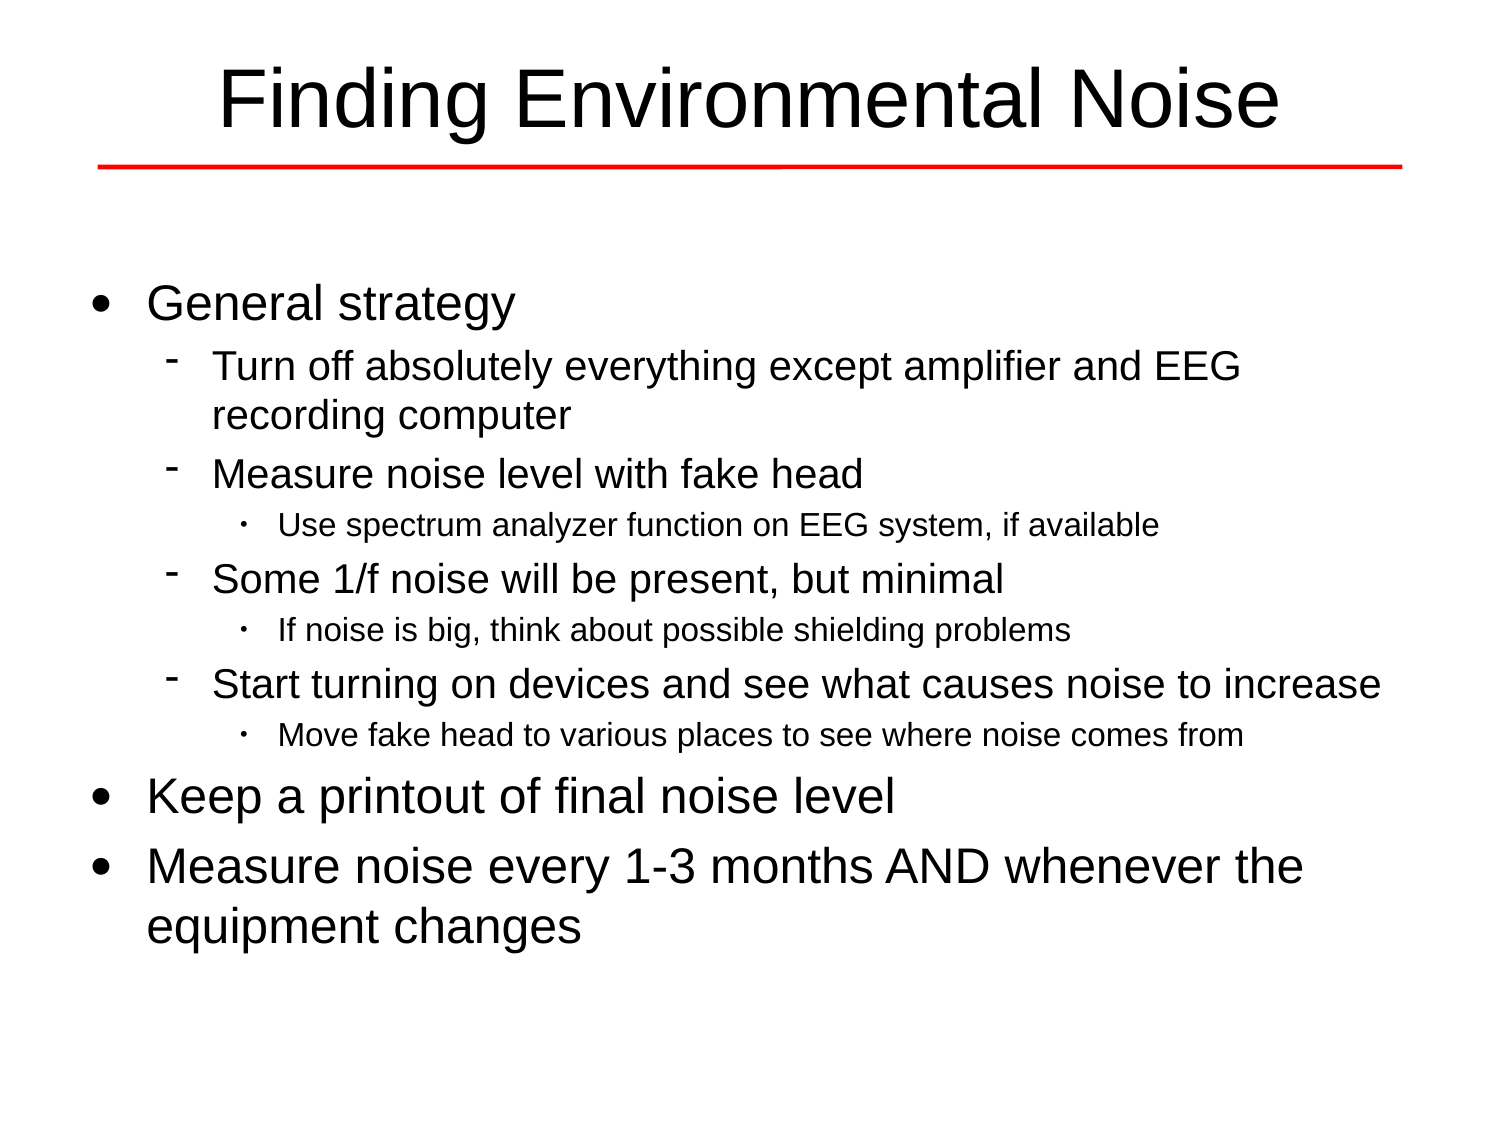

# Finding Environmental Noise

General strategy
Turn off absolutely everything except amplifier and EEG recording computer
Measure noise level with fake head
Use spectrum analyzer function on EEG system, if available
Some 1/f noise will be present, but minimal
If noise is big, think about possible shielding problems
Start turning on devices and see what causes noise to increase
Move fake head to various places to see where noise comes from
Keep a printout of final noise level
Measure noise every 1-3 months AND whenever the equipment changes